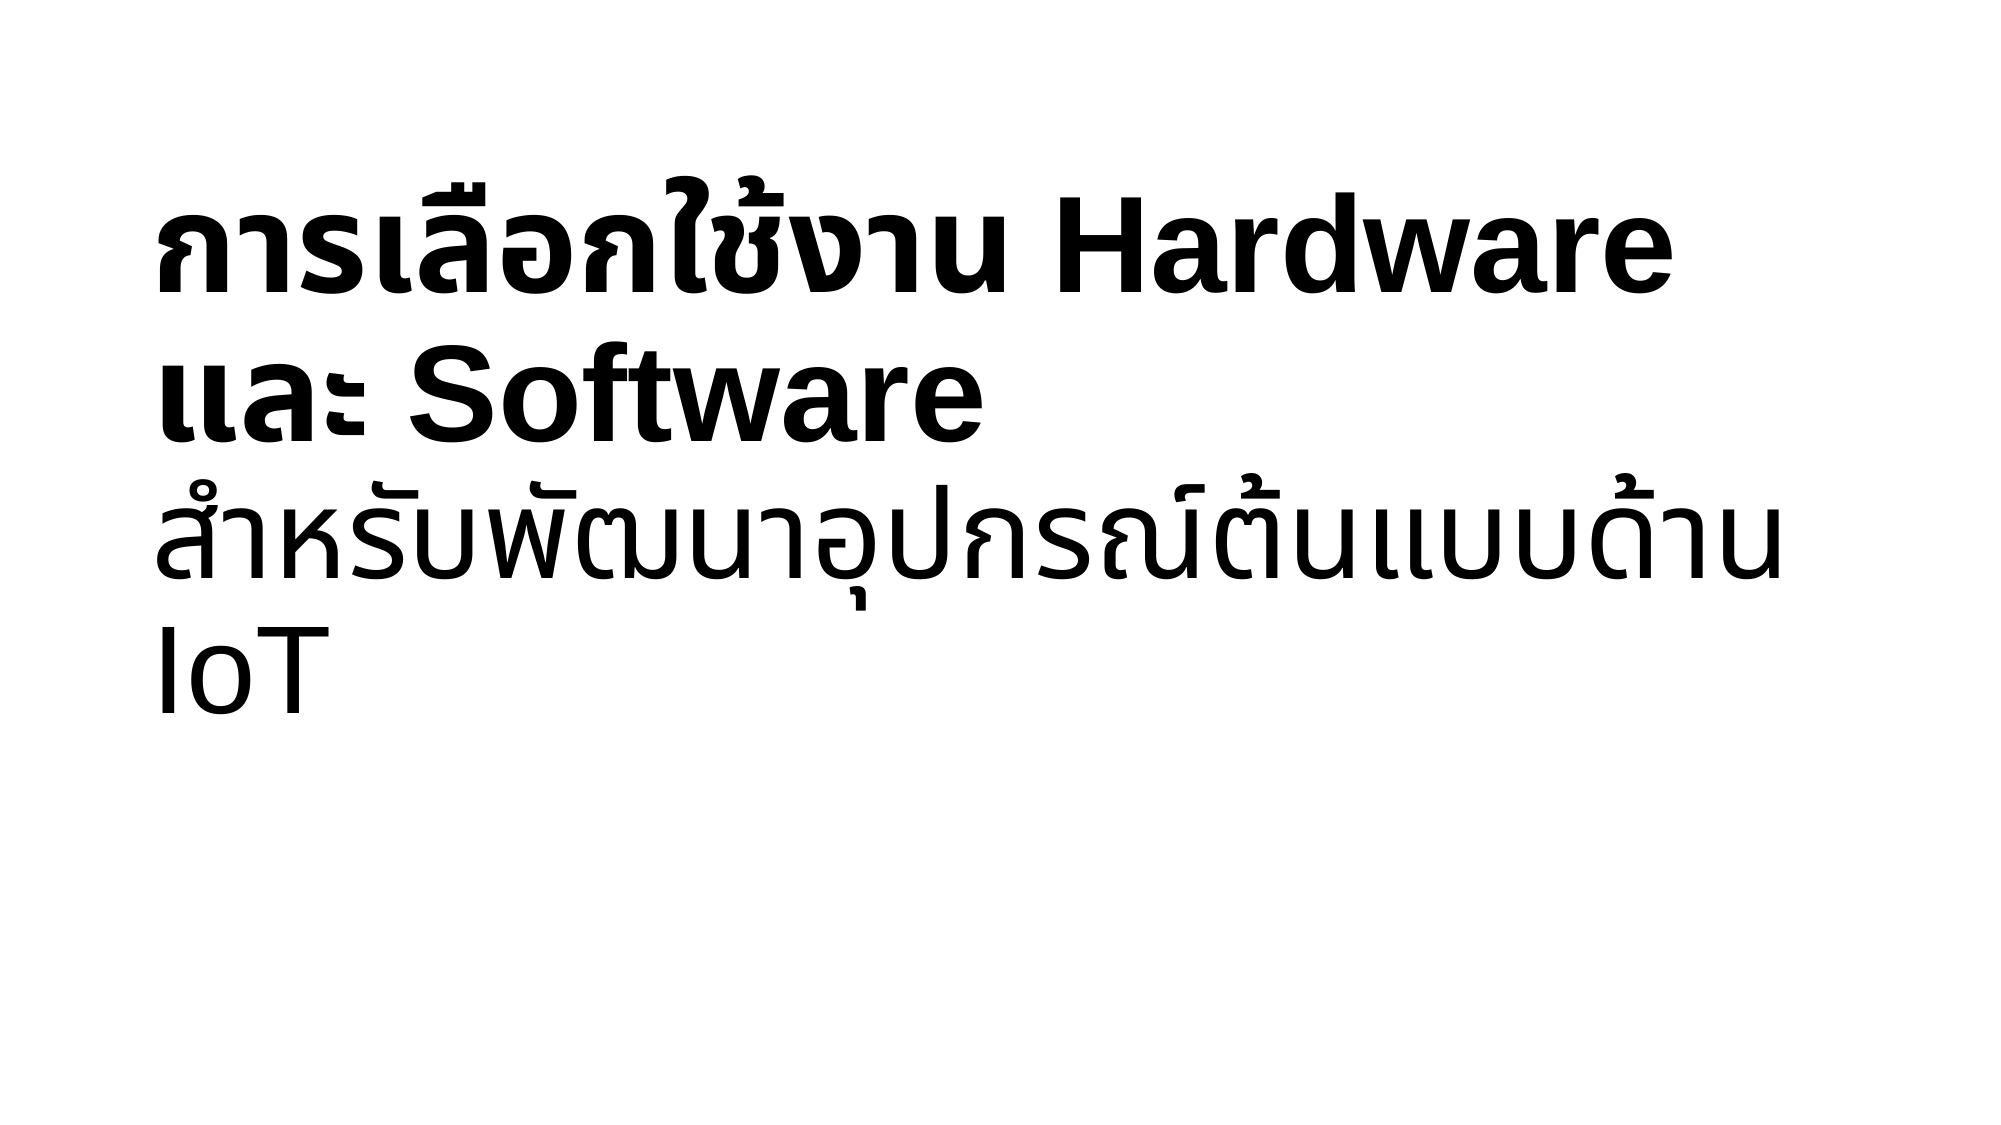

# การเลือกใช้งาน Hardware และ Software สำหรับพัฒนาอุปกรณ์ต้นแบบด้าน IoT